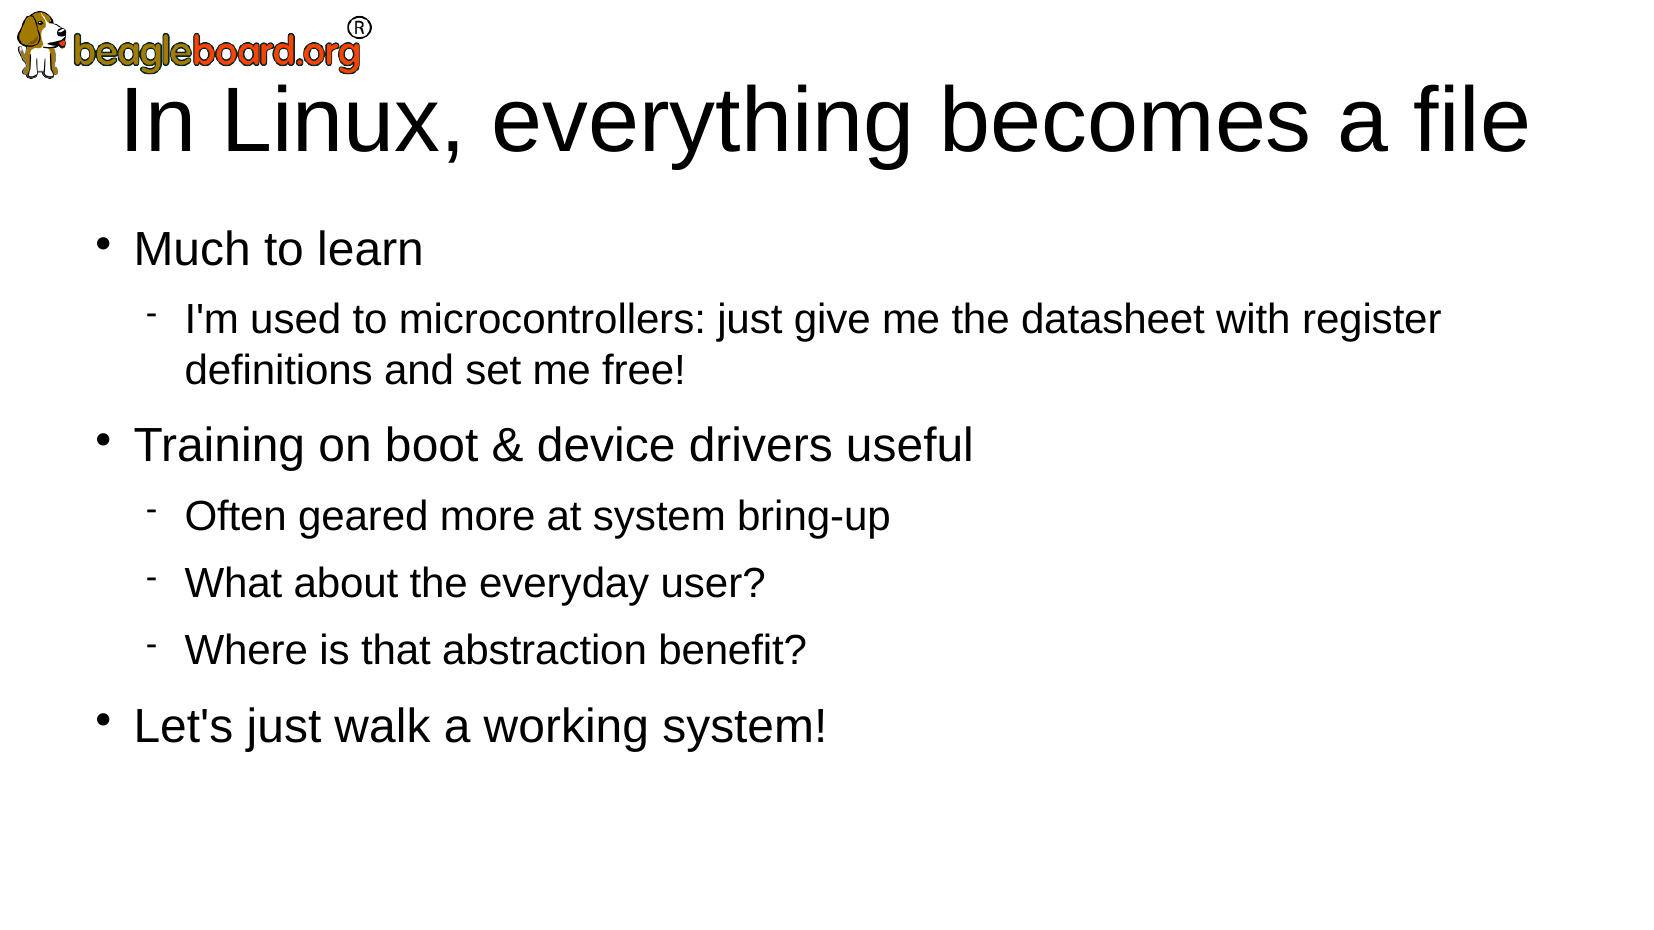

In Linux, everything becomes a file
Much to learn
I'm used to microcontrollers: just give me the datasheet with register definitions and set me free!
Training on boot & device drivers useful
Often geared more at system bring-up
What about the everyday user?
Where is that abstraction benefit?
Let's just walk a working system!